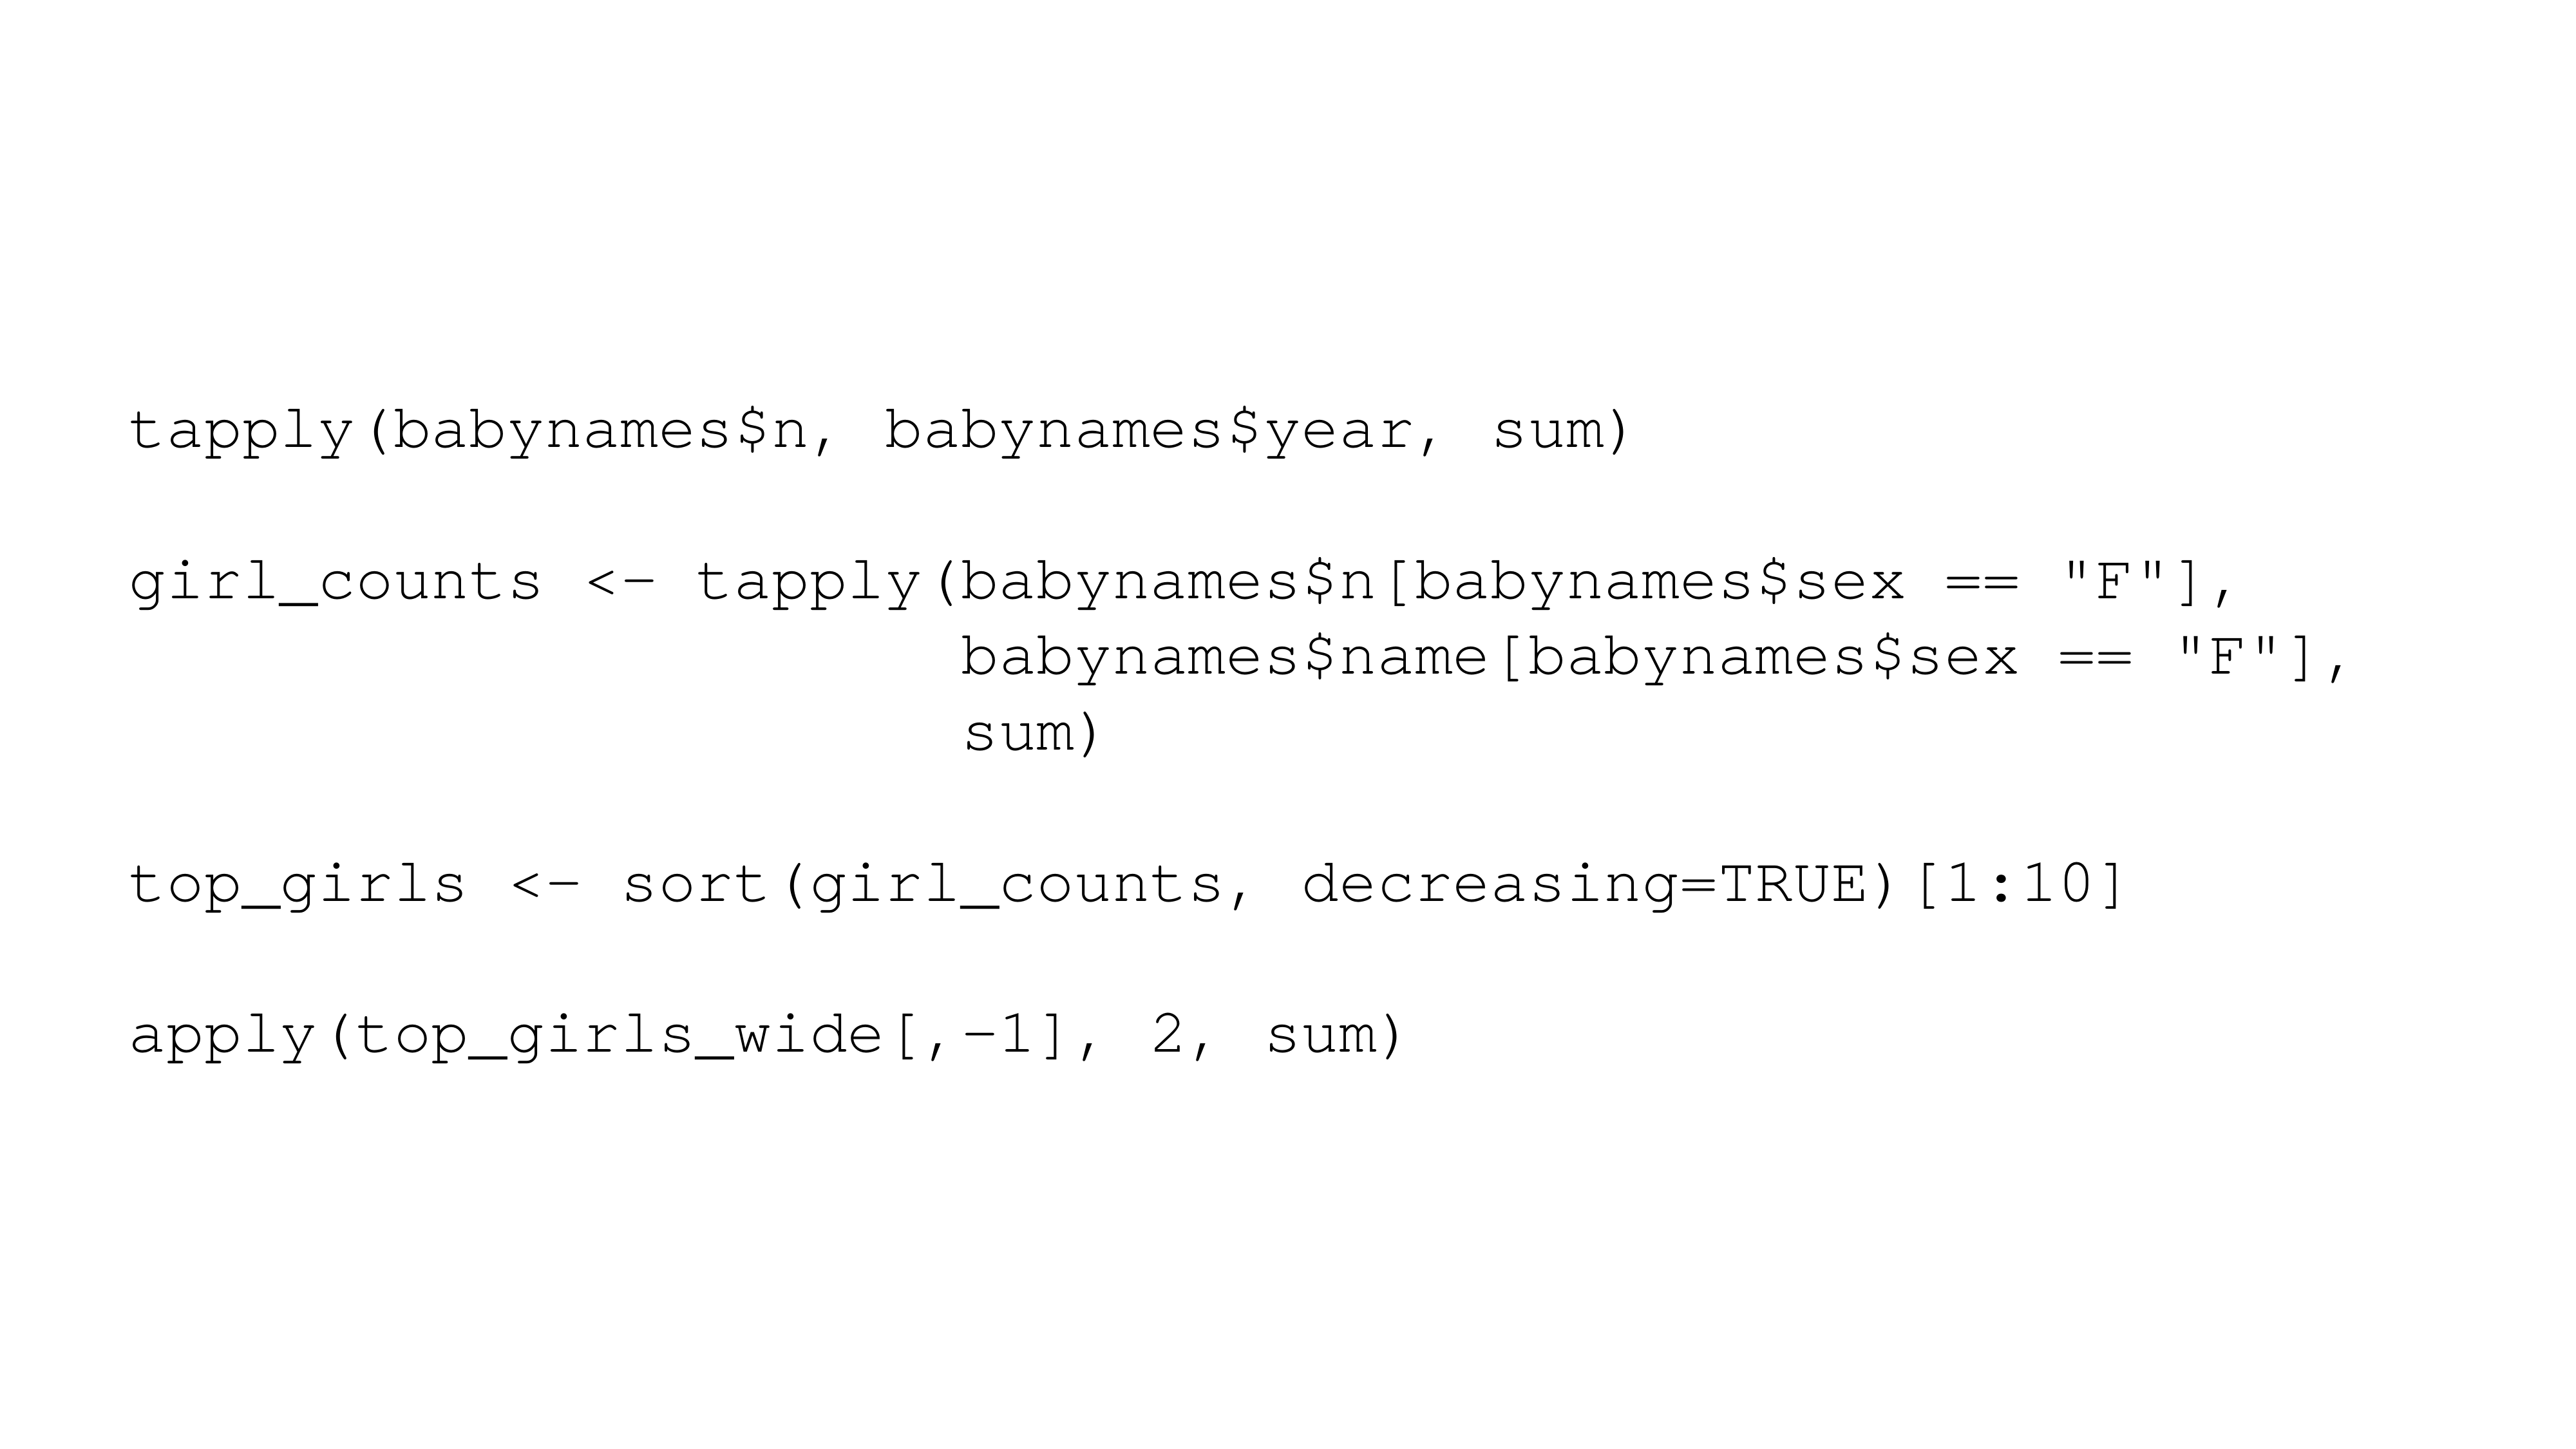

tapply(babynames$n, babynames$year, sum)

girl_counts <- tapply(babynames$n[babynames$sex == "F"],
                      babynames$name[babynames$sex == "F"],
                      sum)

top_girls <- sort(girl_counts, decreasing=TRUE)[1:10]

apply(top_girls_wide[,-1], 2, sum)